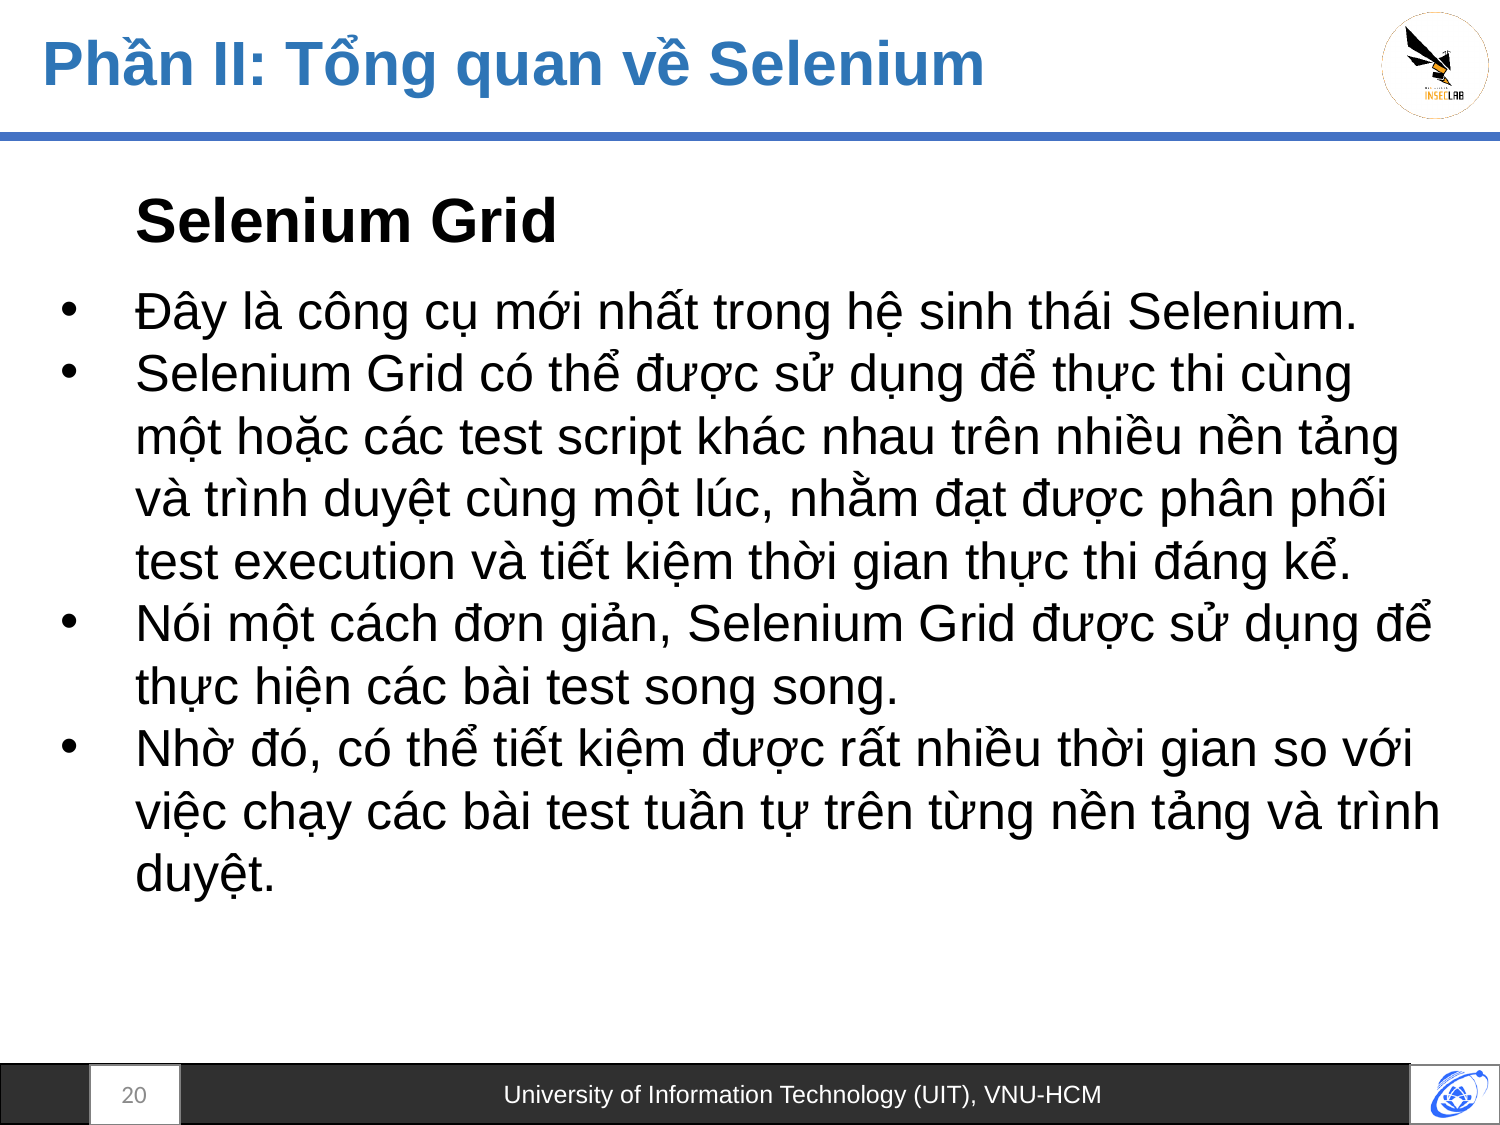

# Phần II: Tổng quan về Selenium
Selenium Grid

Đây là công cụ mới nhất trong hệ sinh thái Selenium.
Selenium Grid có thể được sử dụng để thực thi cùng một hoặc các test script khác nhau trên nhiều nền tảng và trình duyệt cùng một lúc, nhằm đạt được phân phối test execution và tiết kiệm thời gian thực thi đáng kể.
Nói một cách đơn giản, Selenium Grid được sử dụng để thực hiện các bài test song song.
Nhờ đó, có thể tiết kiệm được rất nhiều thời gian so với việc chạy các bài test tuần tự trên từng nền tảng và trình duyệt.
20